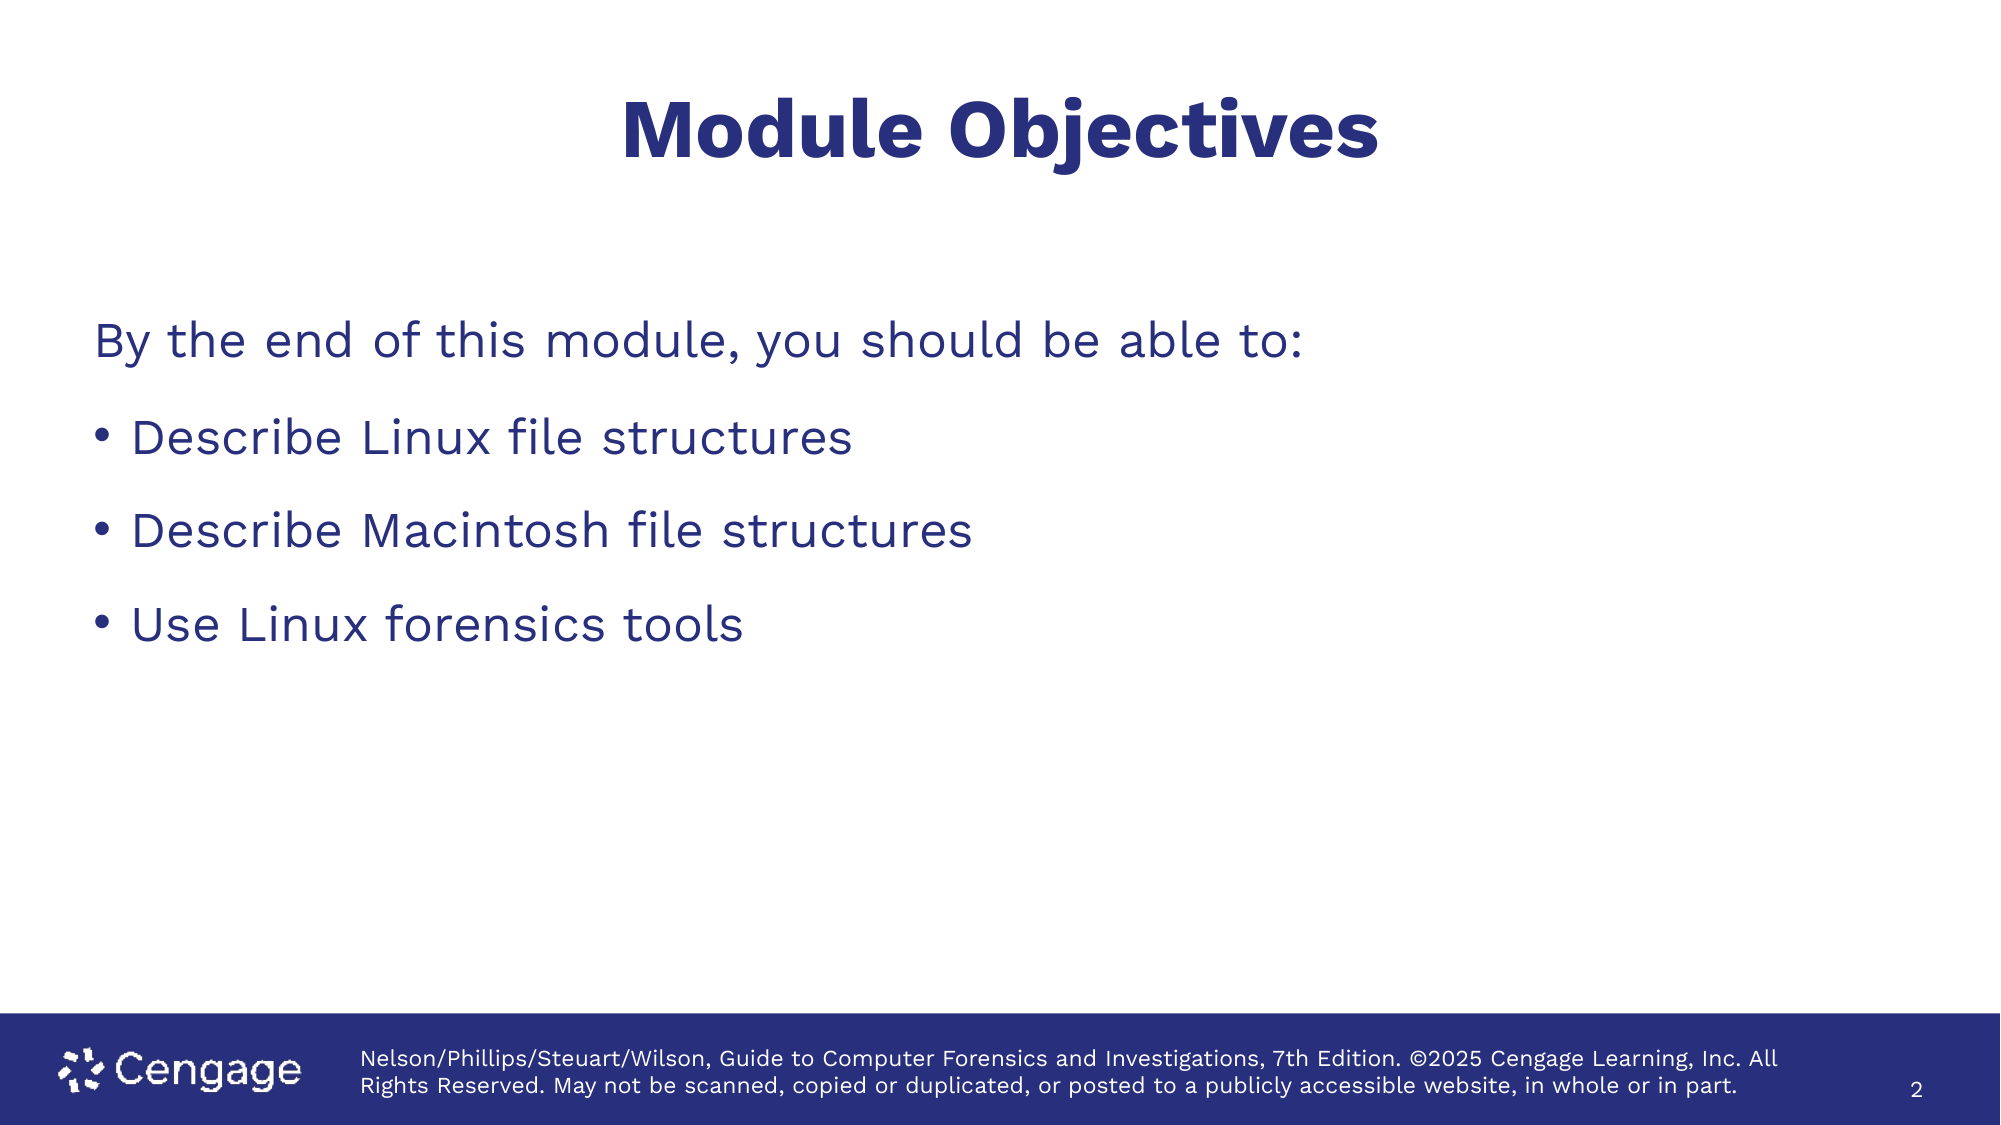

Module Objectives
# By the end of this module, you should be able to:
Describe Linux file structures
Describe Macintosh file structures
Use Linux forensics tools